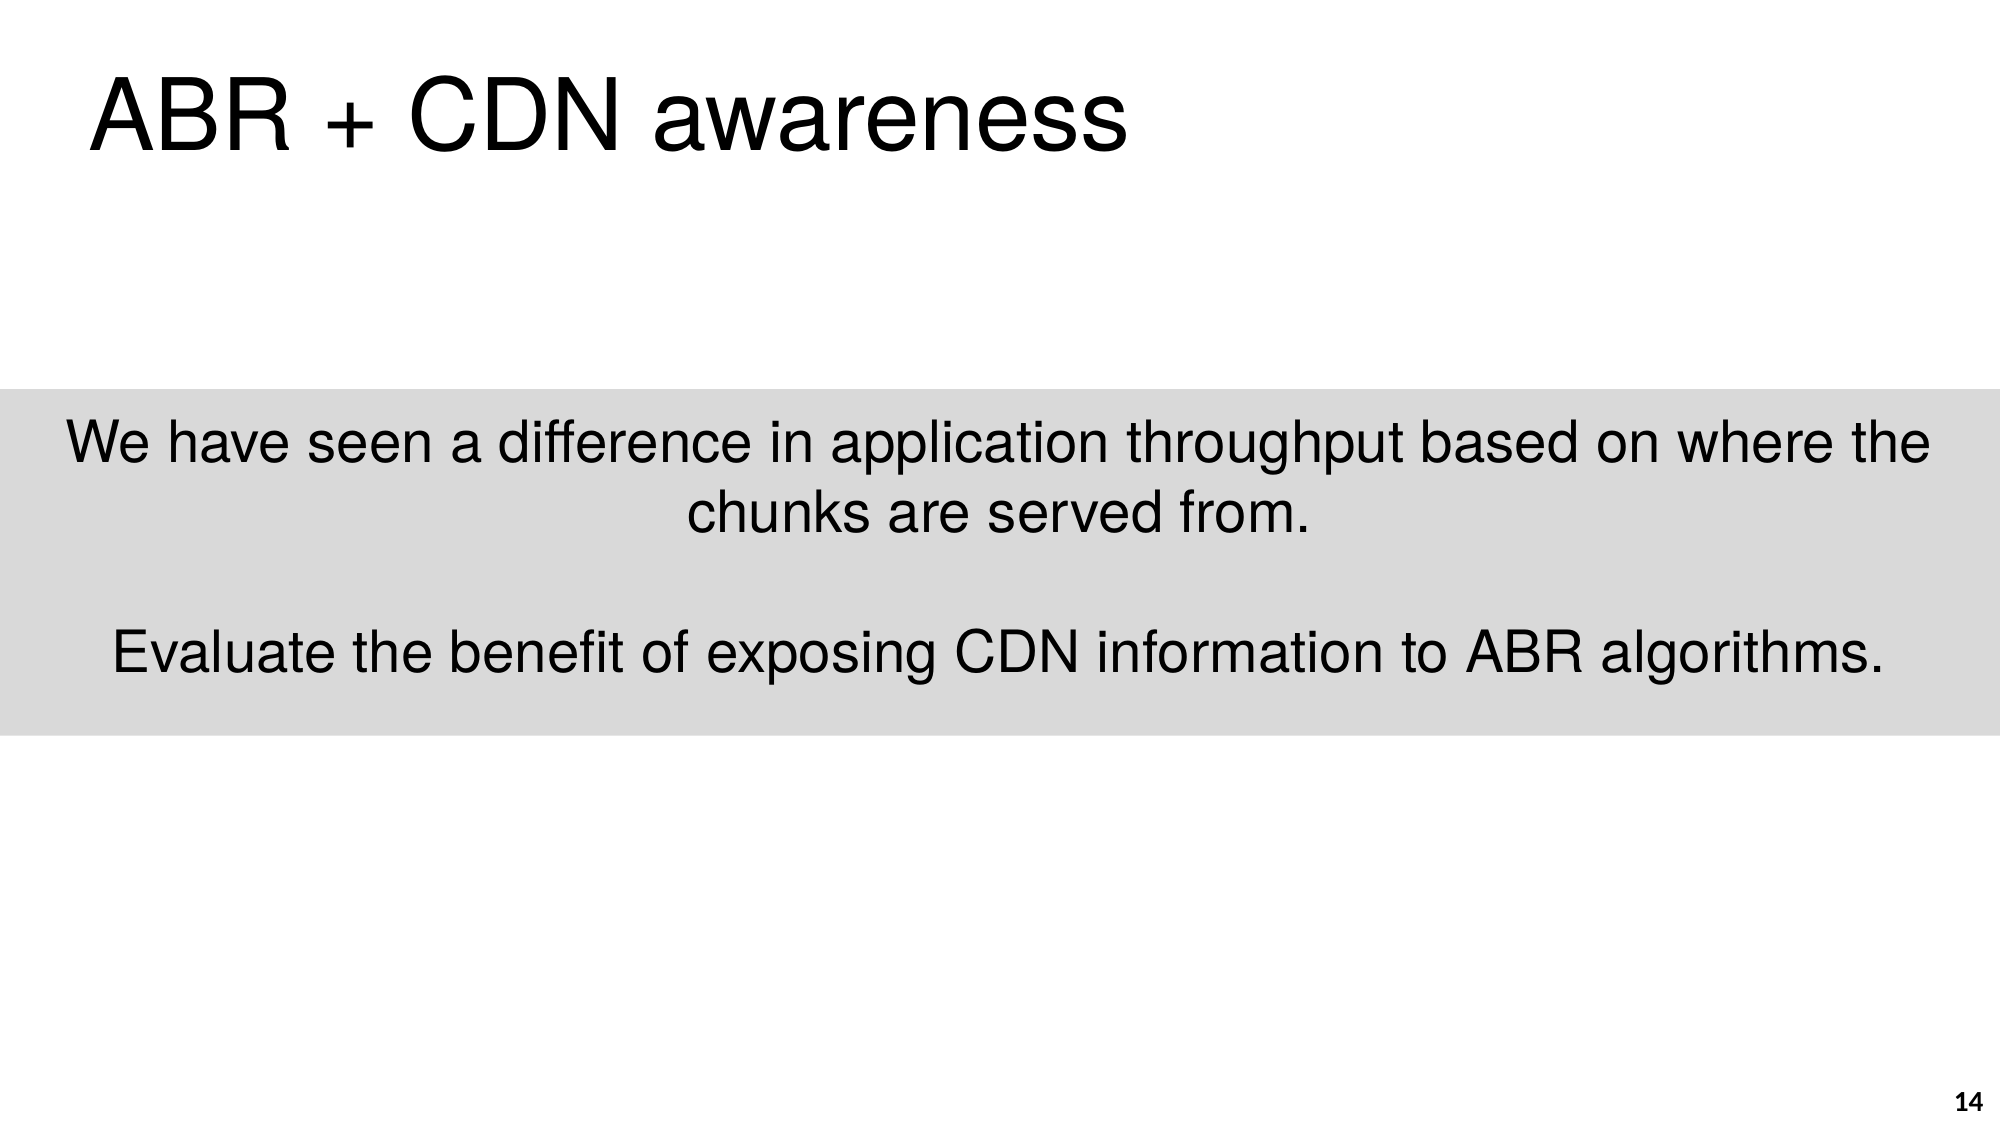

ABR + CDN awareness
We have seen a difference in application throughput based on where the chunks are served from.

Evaluate the benefit of exposing CDN information to ABR algorithms.
14